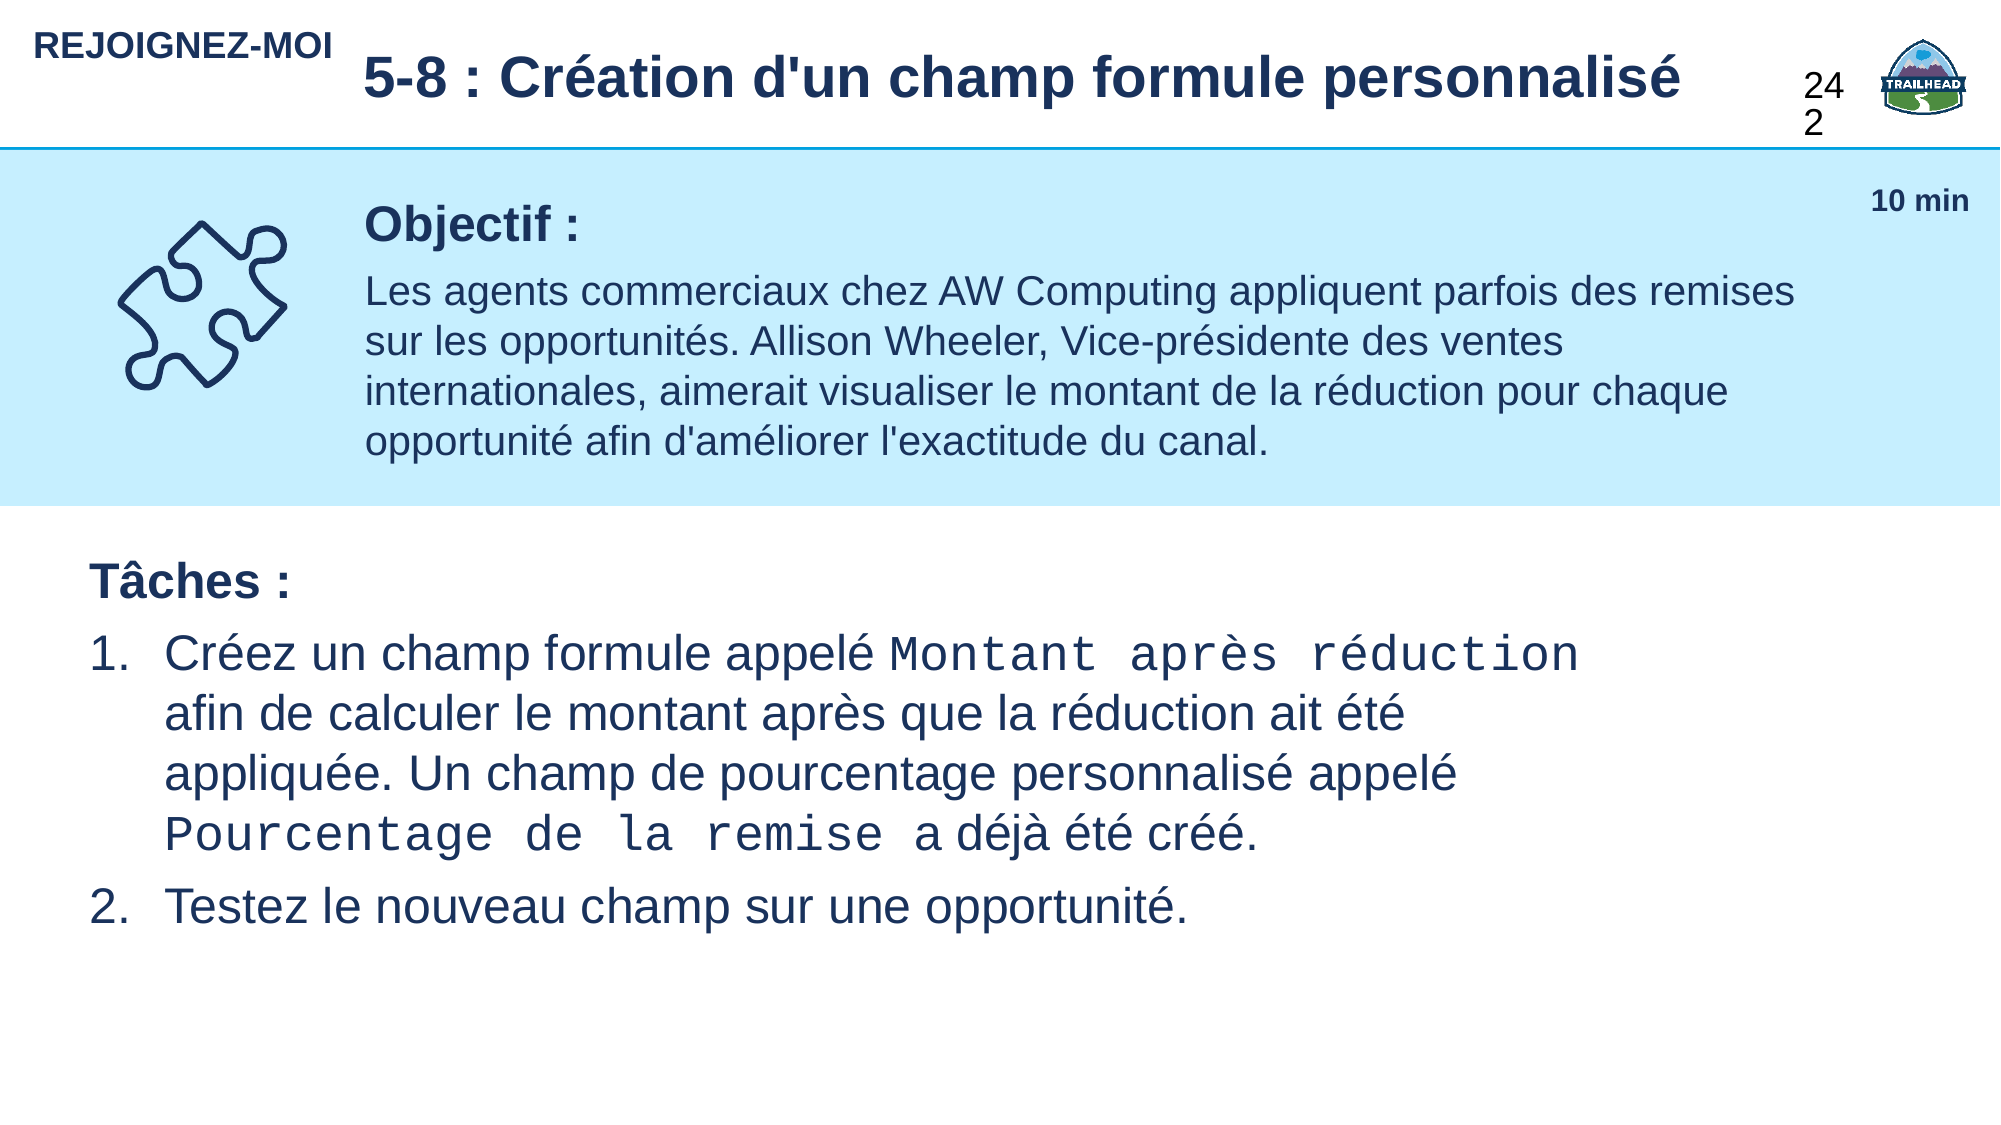

5-8 : Création d'un champ formule personnalisé
REJOIGNEZ-MOI
242
Objectif :
Les agents commerciaux chez AW Computing appliquent parfois des remises sur les opportunités. Allison Wheeler, Vice-présidente des ventes internationales, aimerait visualiser le montant de la réduction pour chaque opportunité afin d'améliorer l'exactitude du canal.
10 min
Tâches :
Créez un champ formule appelé Montant après réduction afin de calculer le montant après que la réduction ait été appliquée. Un champ de pourcentage personnalisé appelé Pourcentage de la remise a déjà été créé.
Testez le nouveau champ sur une opportunité.